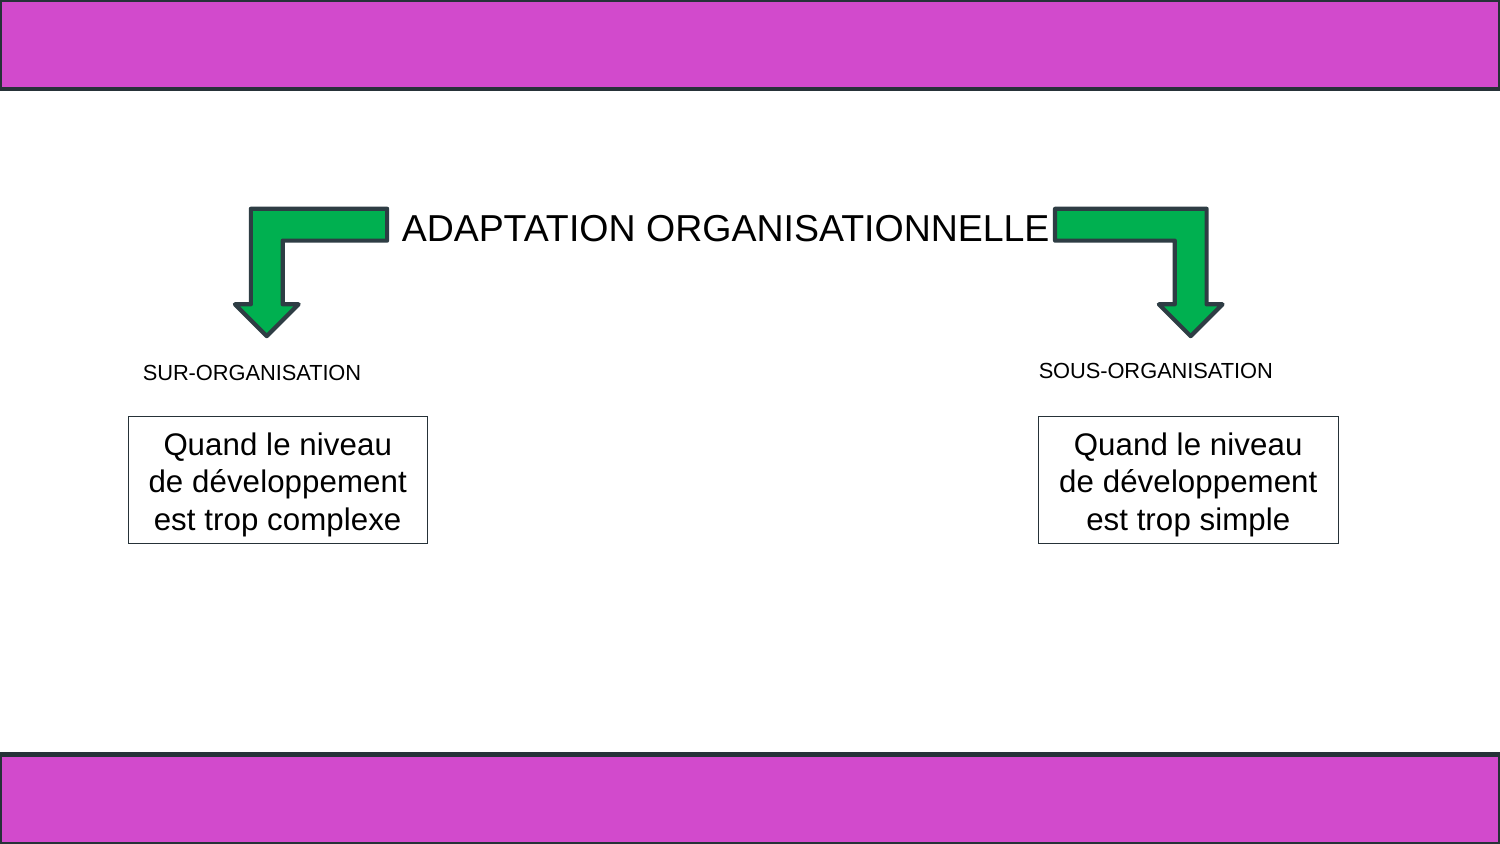

ADAPTATION ORGANISATIONNELLE

SOUS-ORGANISATION
SUR-ORGANISATION
Quand le niveau de développement est trop complexe
Quand le niveau de développement est trop simple